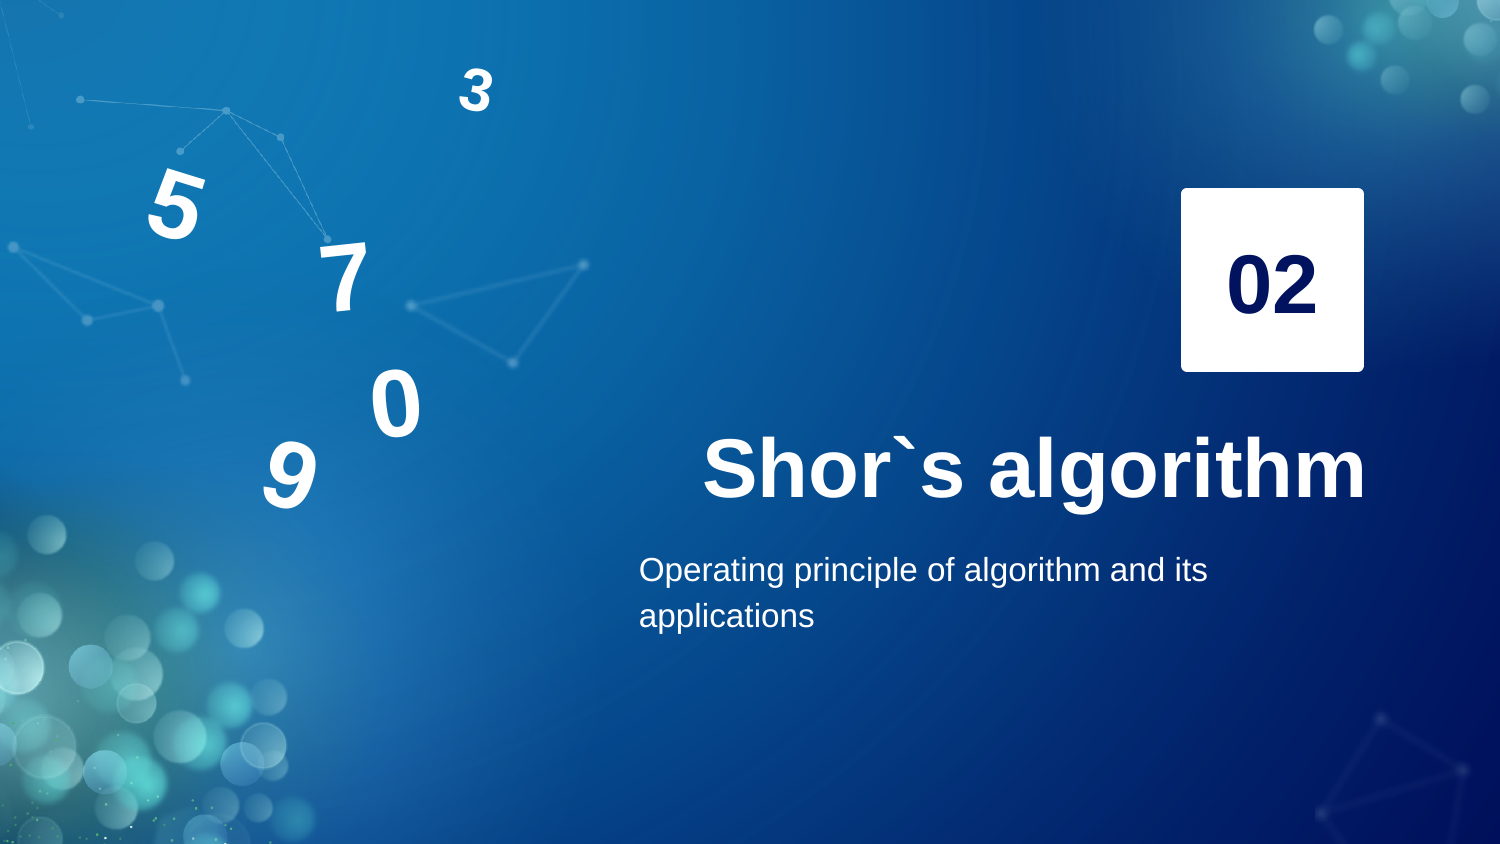

3
5
7
0
9
02
# Shor`s algorithm
Operating principle of algorithm and its applications